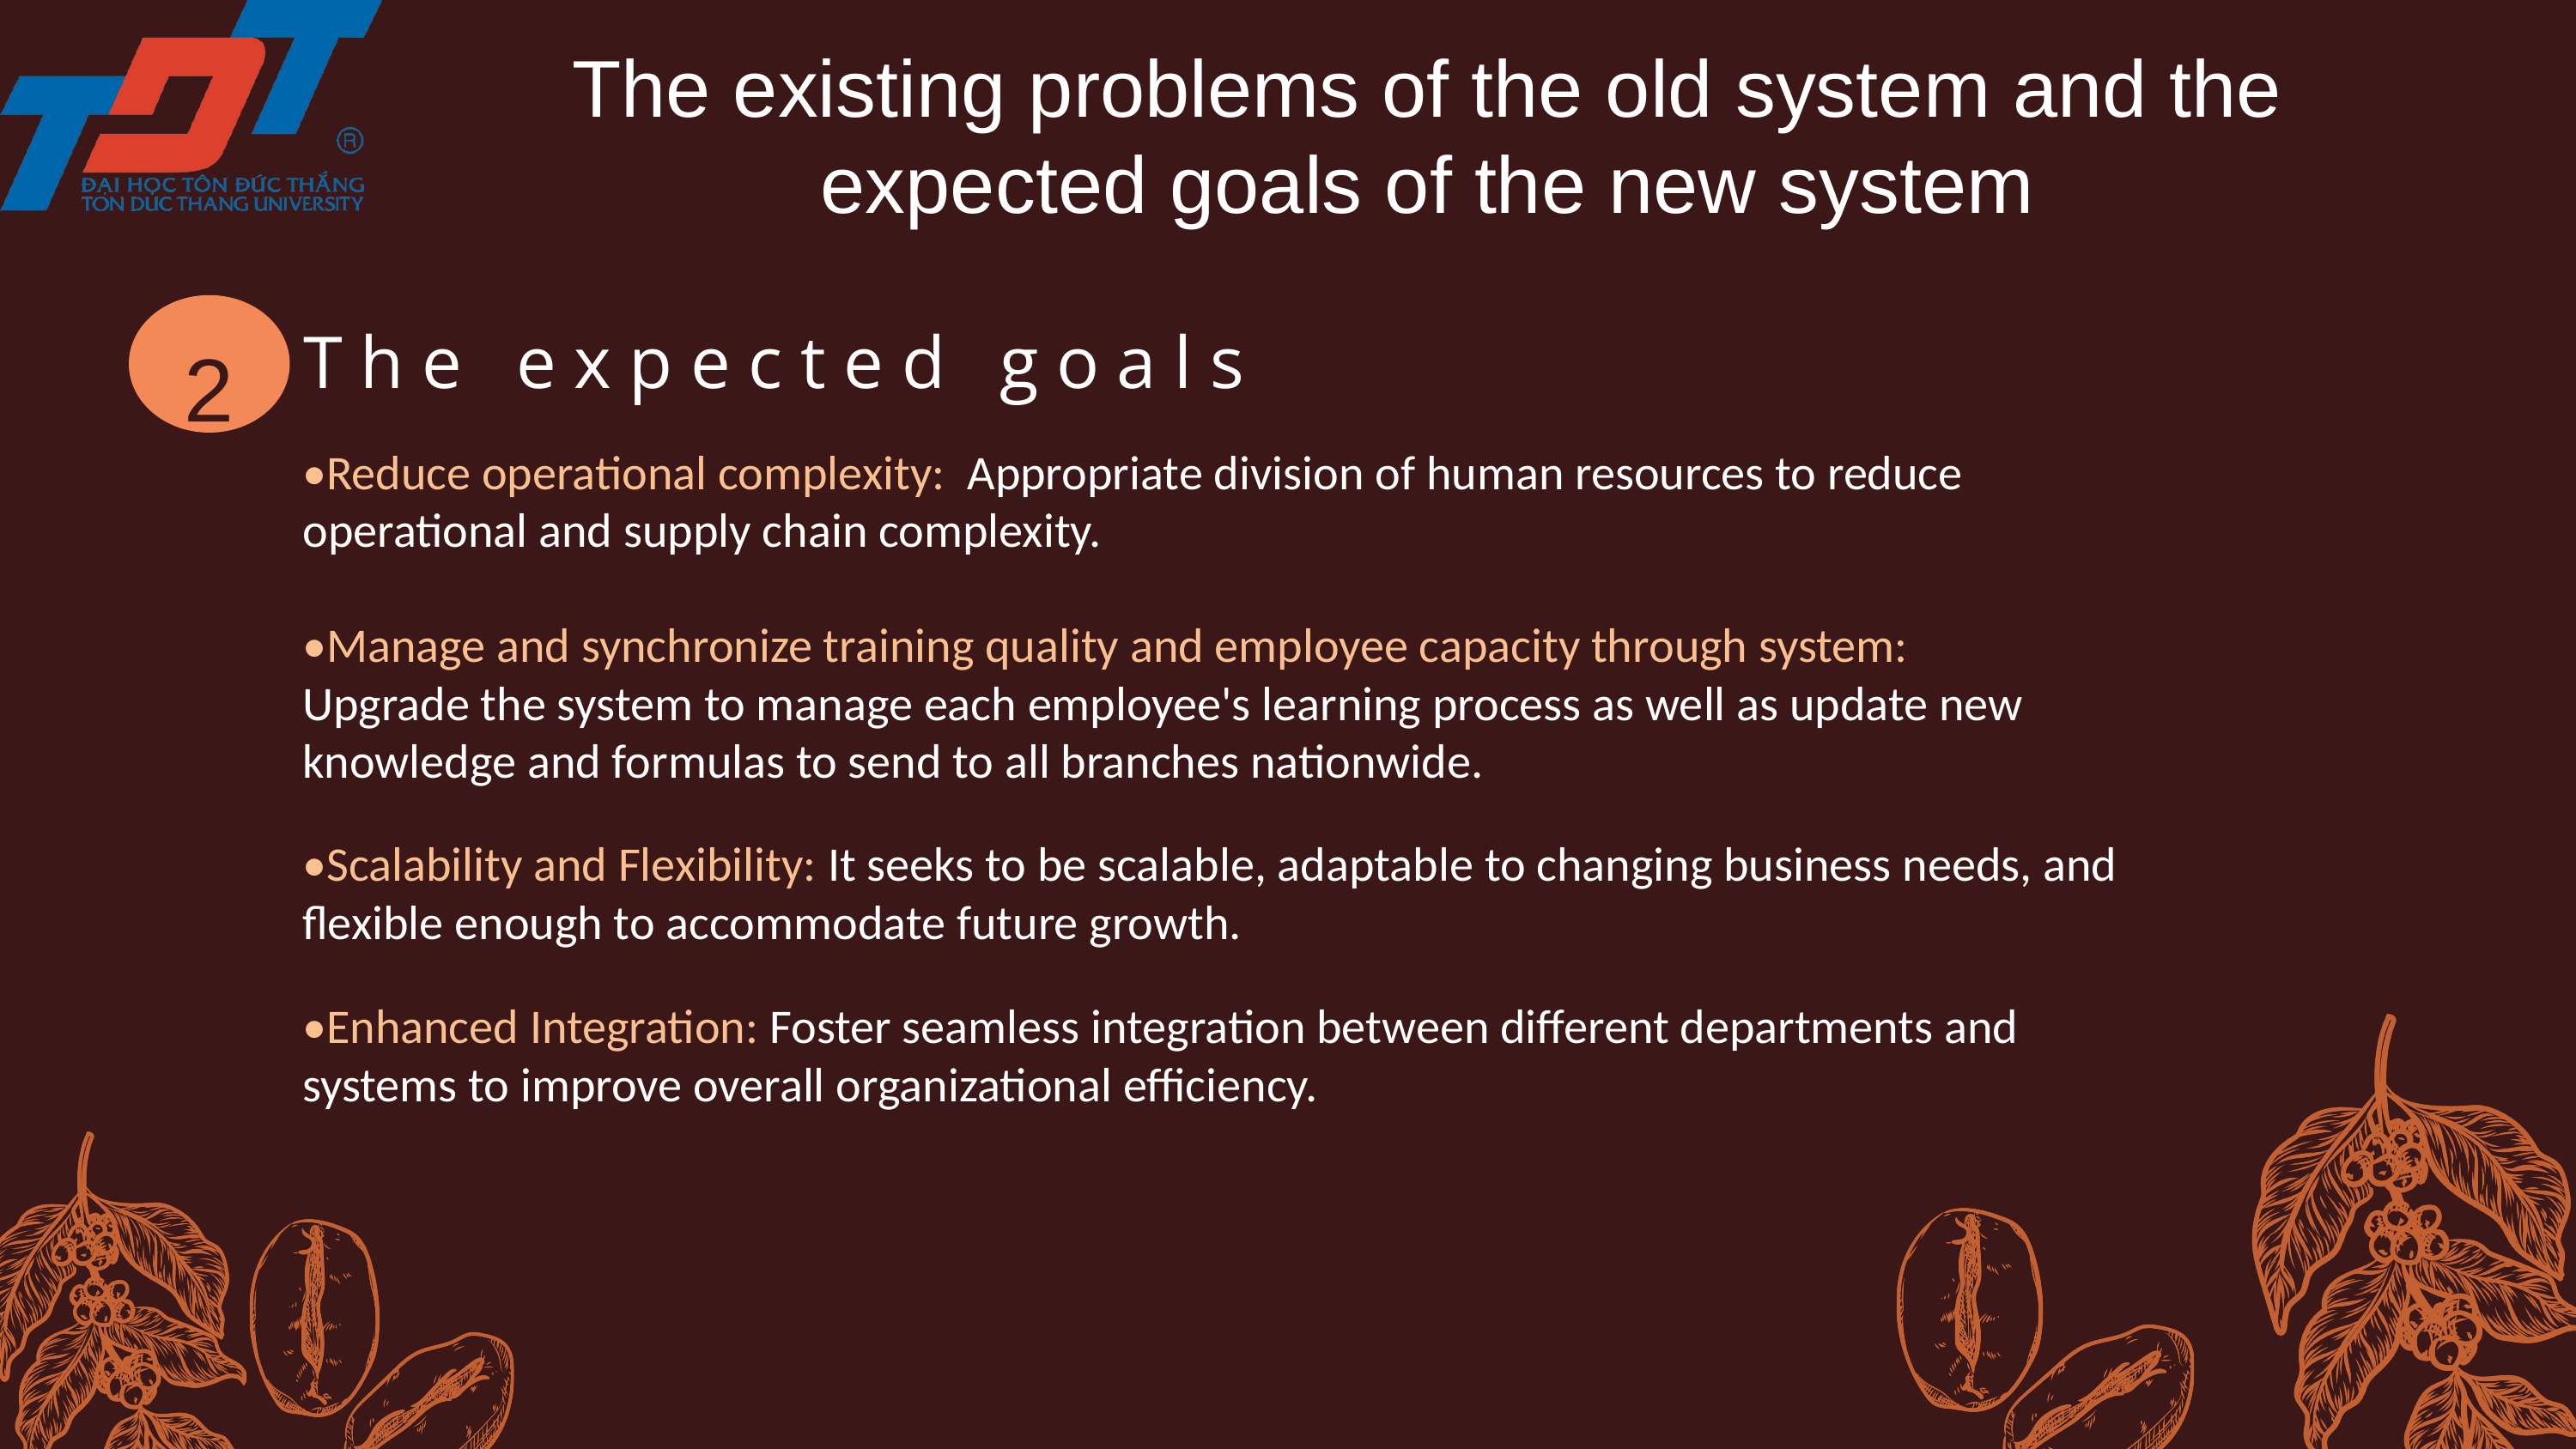

The existing problems of the old system and the expected goals of the new system
2

The expected goals
•Reduce operational complexity:  Appropriate division of human resources to reduce operational and supply chain complexity.
•Manage and synchronize training quality and employee capacity through system:  Upgrade the system to manage each employee's learning process as well as update new knowledge and formulas to send to all branches nationwide.
2
•Scalability and Flexibility: It seeks to be scalable, adaptable to changing business needs, and flexible enough to accommodate future growth.
•Enhanced Integration: Foster seamless integration between different departments and systems to improve overall organizational efficiency.